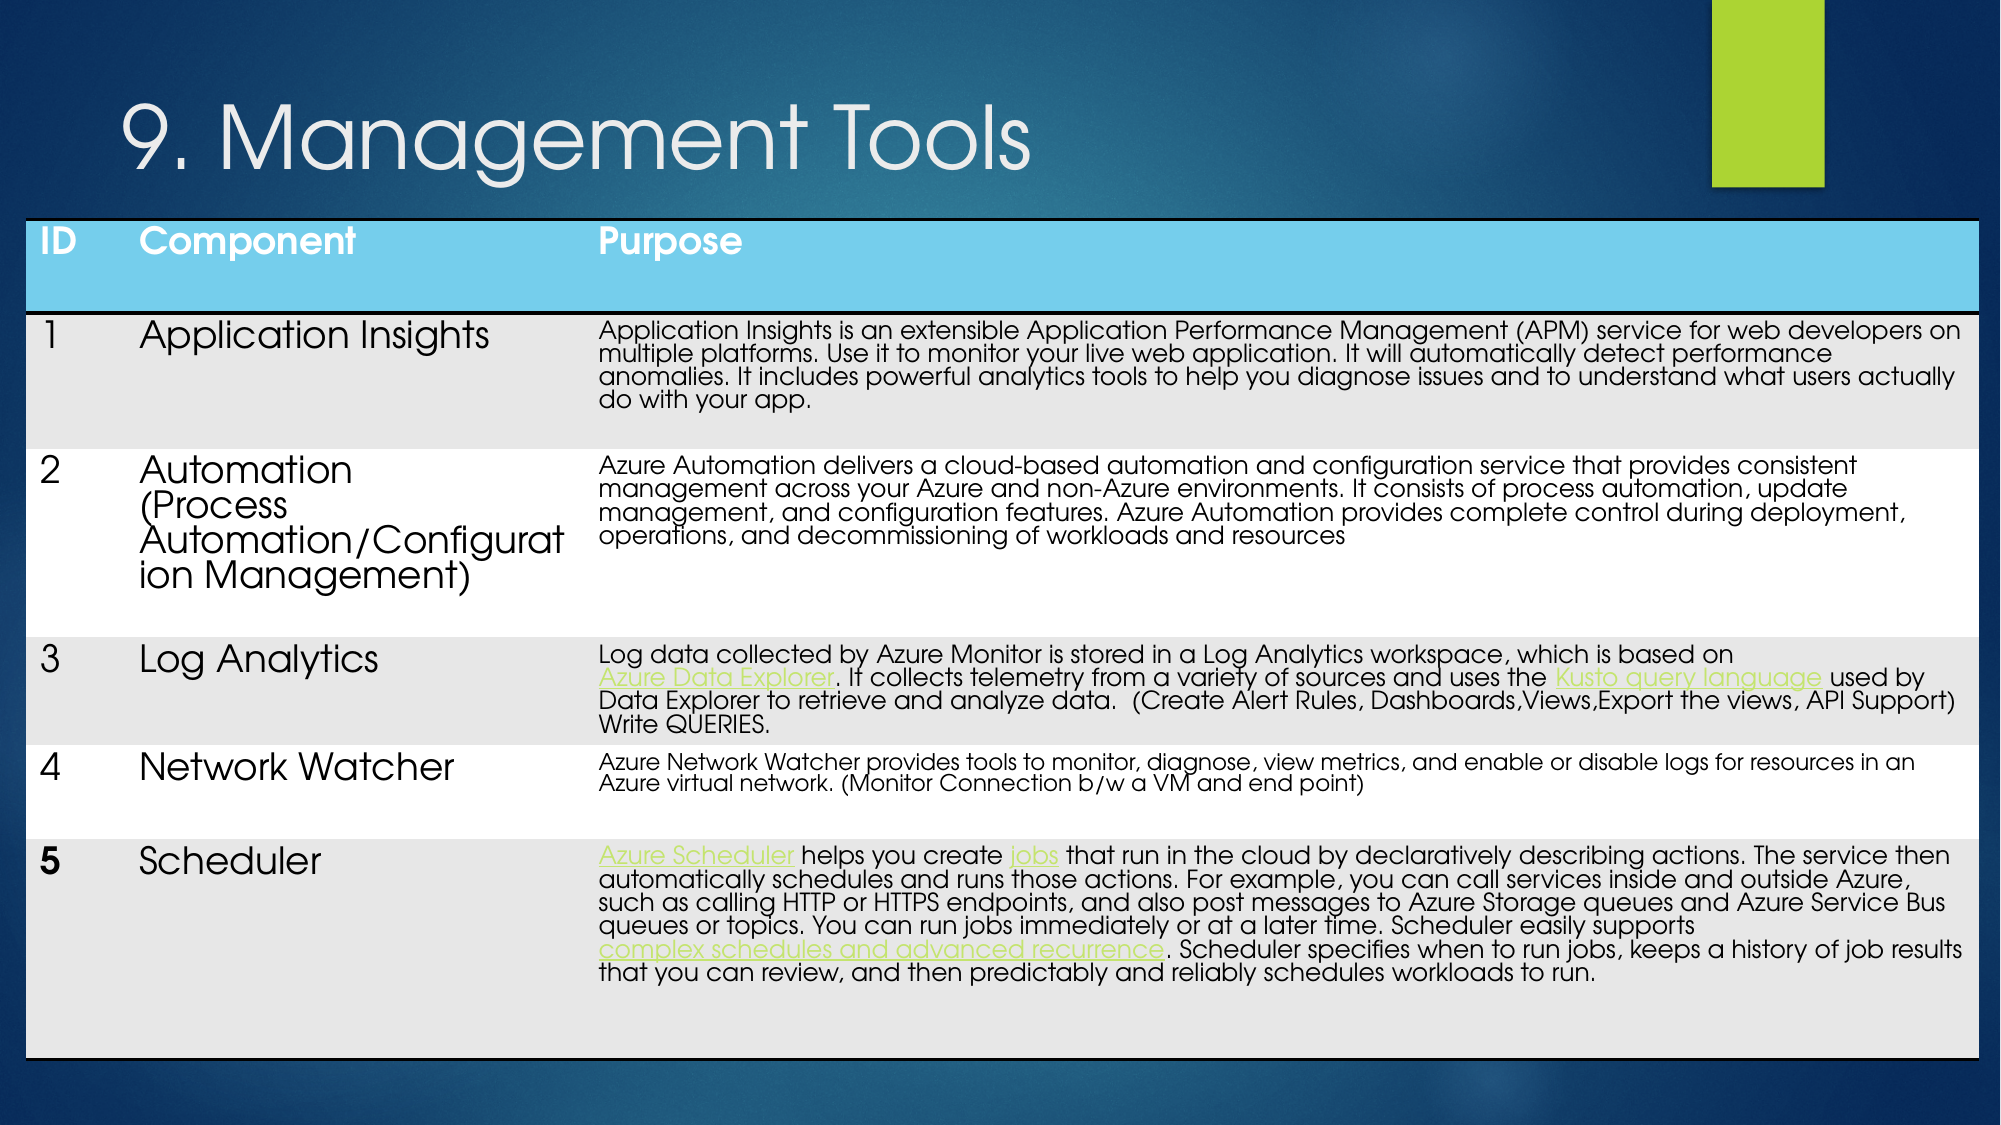

# 9. Management Tools
| ID | Component | Purpose |
| --- | --- | --- |
| 1 | Application Insights | Application Insights is an extensible Application Performance Management (APM) service for web developers on multiple platforms. Use it to monitor your live web application. It will automatically detect performance anomalies. It includes powerful analytics tools to help you diagnose issues and to understand what users actually do with your app. |
| 2 | Automation (Process Automation/Configuration Management) | Azure Automation delivers a cloud-based automation and configuration service that provides consistent management across your Azure and non-Azure environments. It consists of process automation, update management, and configuration features. Azure Automation provides complete control during deployment, operations, and decommissioning of workloads and resources |
| 3 | Log Analytics | Log data collected by Azure Monitor is stored in a Log Analytics workspace, which is based on Azure Data Explorer. It collects telemetry from a variety of sources and uses the Kusto query language used by Data Explorer to retrieve and analyze data. (Create Alert Rules, Dashboards,Views,Export the views, API Support) Write QUERIES. |
| 4 | Network Watcher | Azure Network Watcher provides tools to monitor, diagnose, view metrics, and enable or disable logs for resources in an Azure virtual network. (Monitor Connection b/w a VM and end point) |
| 5 | Scheduler | Azure Scheduler helps you create jobs that run in the cloud by declaratively describing actions. The service then automatically schedules and runs those actions. For example, you can call services inside and outside Azure, such as calling HTTP or HTTPS endpoints, and also post messages to Azure Storage queues and Azure Service Bus queues or topics. You can run jobs immediately or at a later time. Scheduler easily supports complex schedules and advanced recurrence. Scheduler specifies when to run jobs, keeps a history of job results that you can review, and then predictably and reliably schedules workloads to run. |